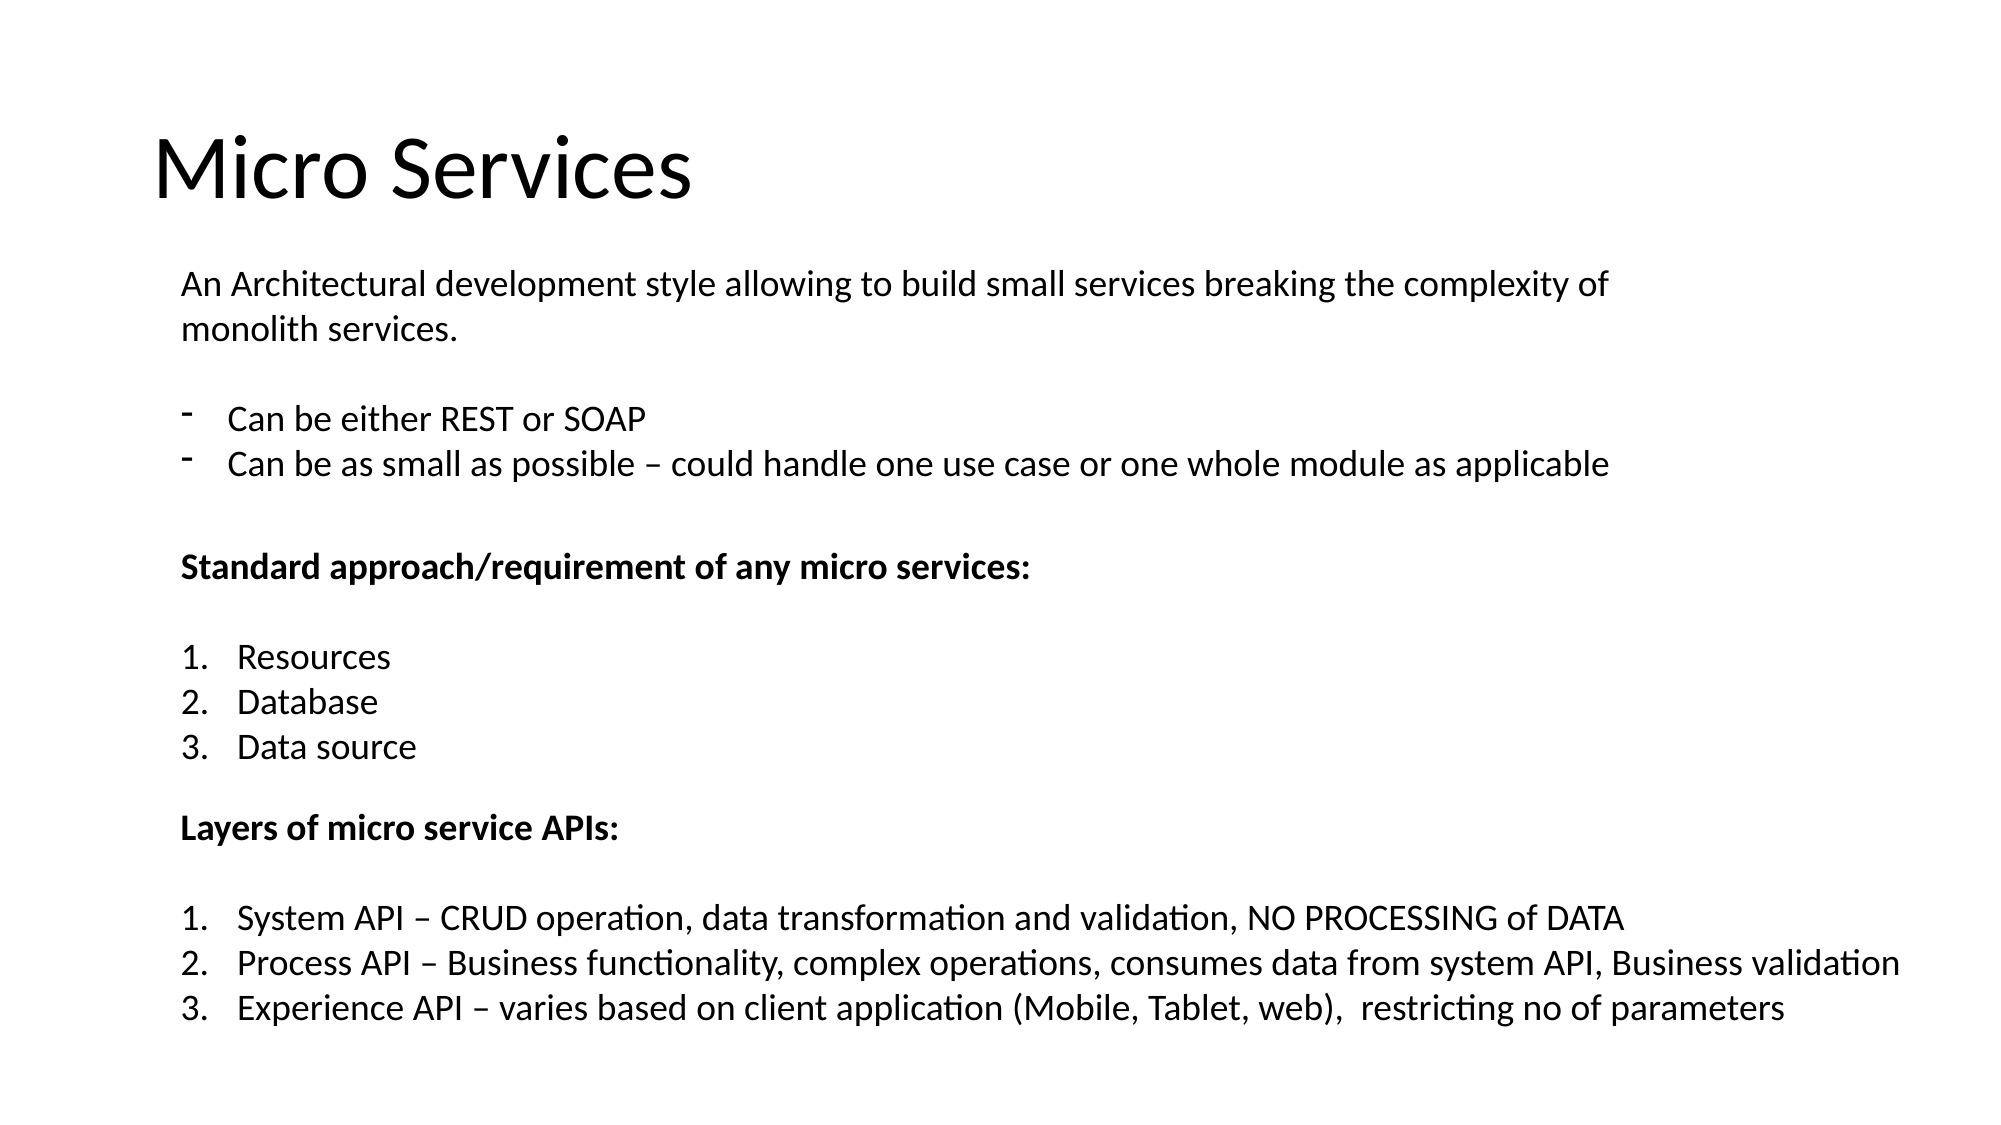

# Micro Services
An Architectural development style allowing to build small services breaking the complexity of monolith services.

Can be either REST or SOAP
Can be as small as possible – could handle one use case or one whole module as applicable

Standard approach/requirement of any micro services:

Resources
Database
Data source
Layers of micro service APIs:

System API – CRUD operation, data transformation and validation, NO PROCESSING of DATA
Process API – Business functionality, complex operations, consumes data from system API, Business validation
Experience API – varies based on client application (Mobile, Tablet, web),  restricting no of parameters